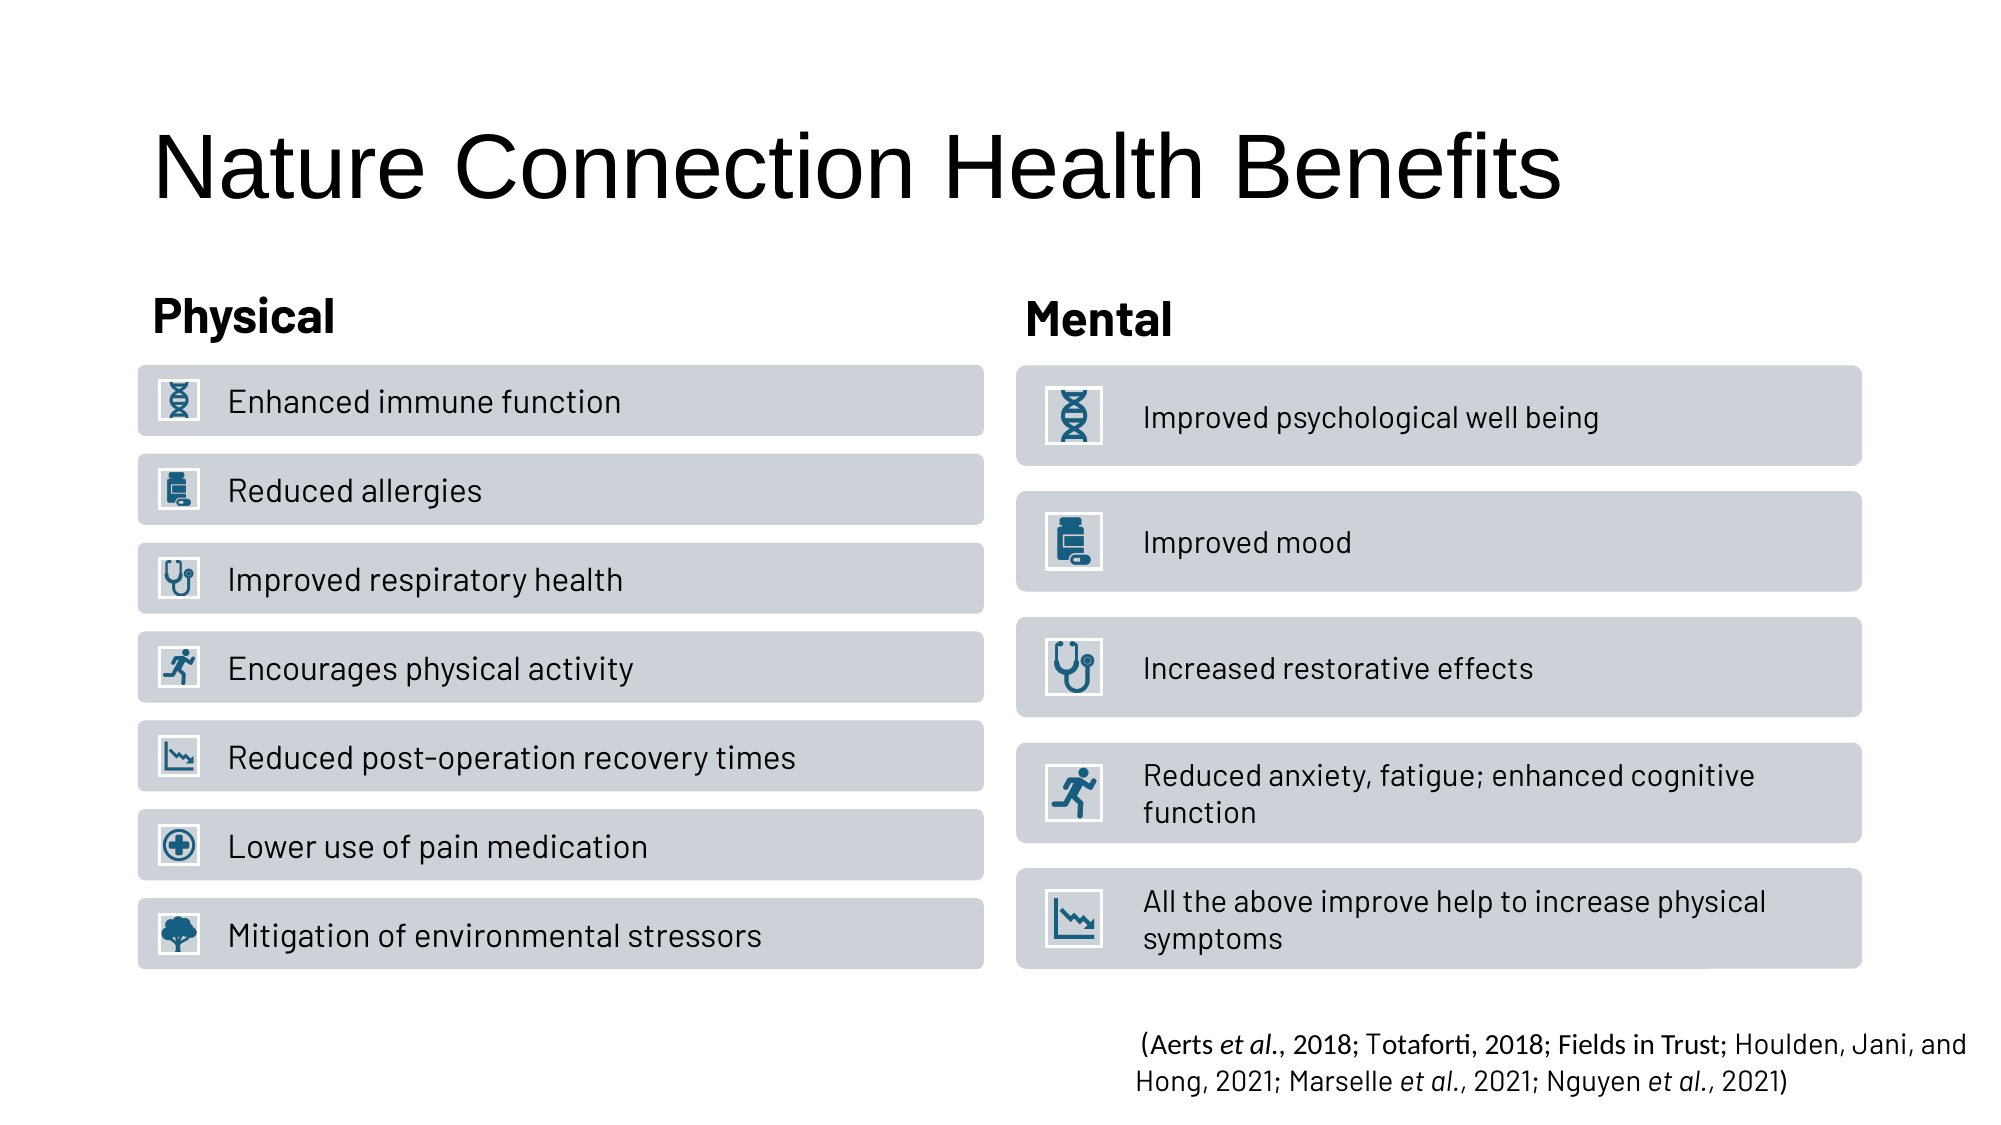

# Nature Connection Health Benefits
Physical
Mental
Enhanced immune function
Reduced allergies
Improved respiratory health
Encourages physical activity
Reduced post-operation recovery times
Lower use of pain medication
Mitigation of environmental stressors
Improved psychological well being
Improved mood
Increased restorative effects
Reduced anxiety, fatigue; enhanced cognitive function
All the above improve help to increase physical symptoms
 (Aerts et al., 2018; Totaforti, 2018; Fields in Trust; Houlden, Jani, and Hong, 2021; Marselle et al., 2021; Nguyen et al., 2021)